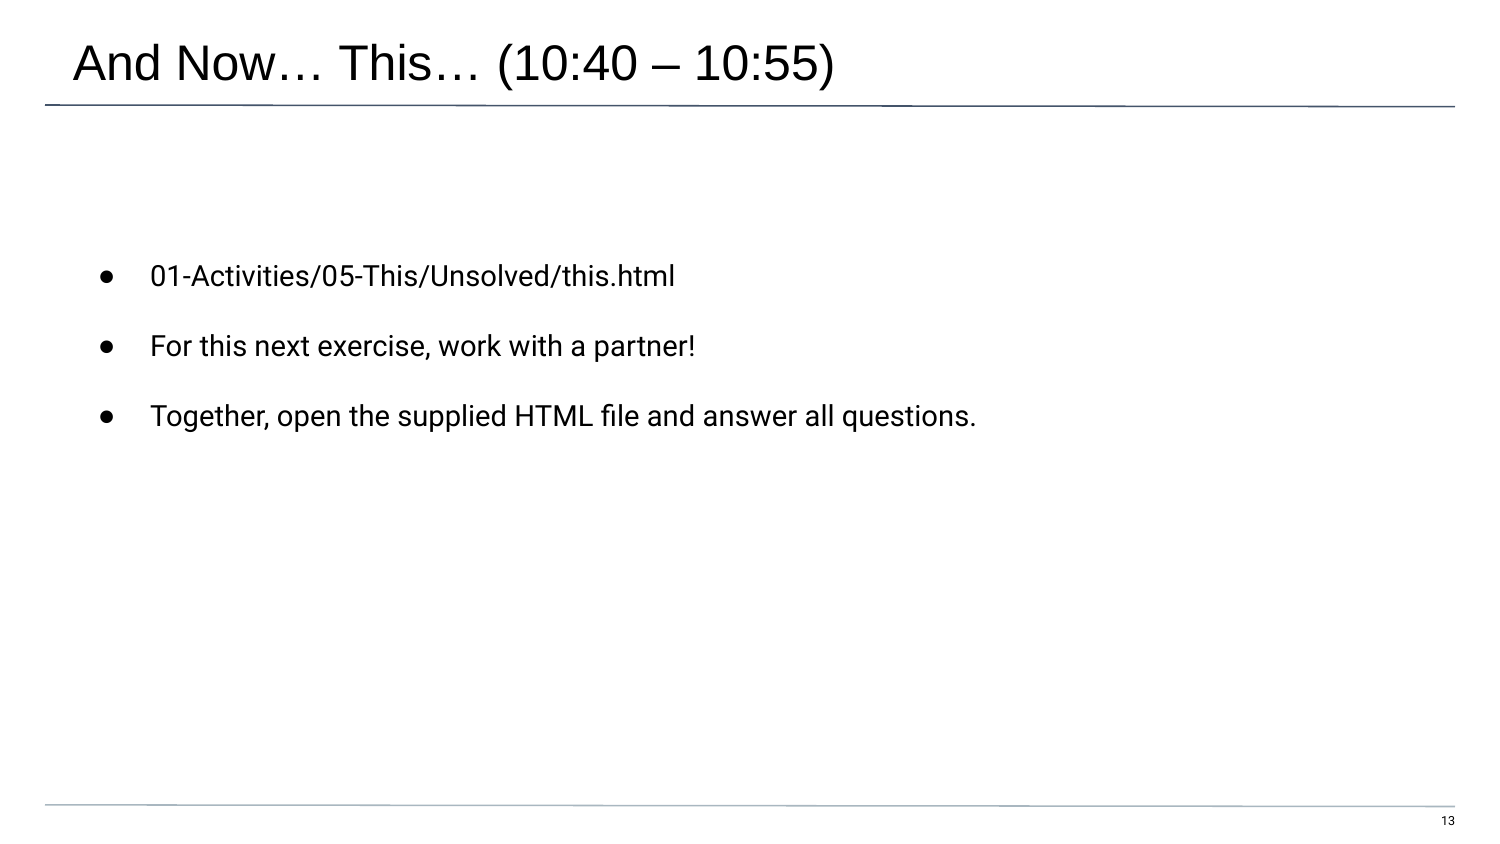

# And Now… This… (10:40 – 10:55)

01-Activities/05-This/Unsolved/this.html

For this next exercise, work with a partner!

Together, open the supplied HTML file and answer all questions.